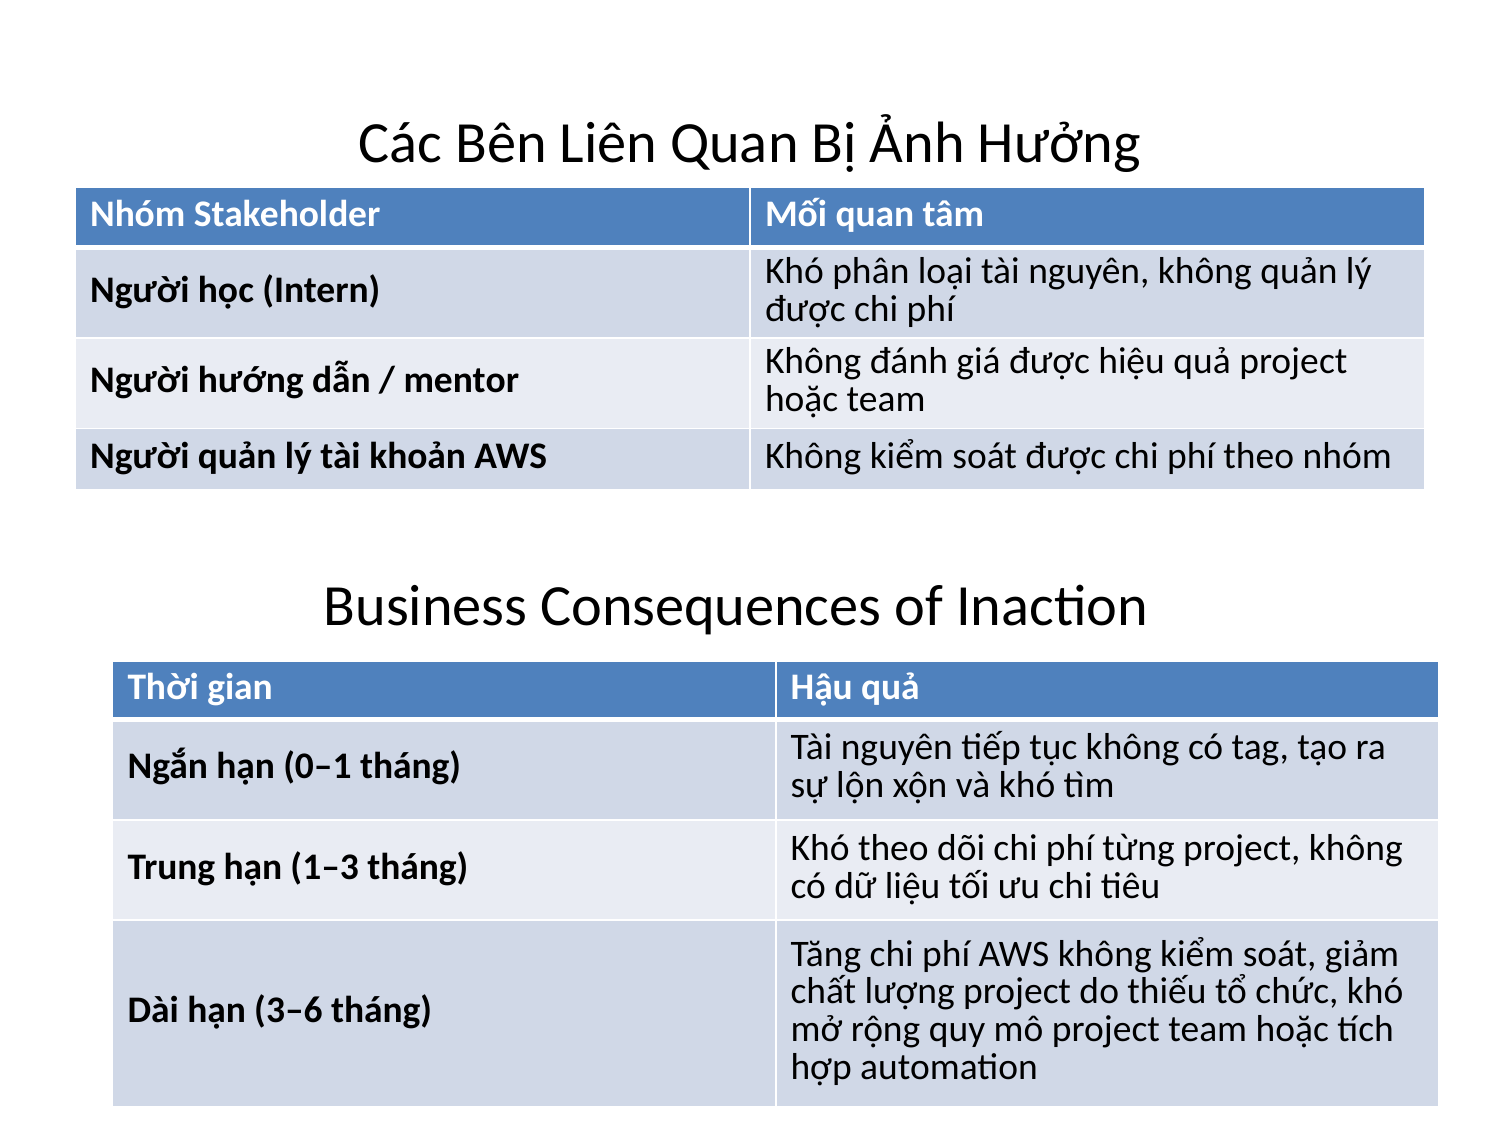

# Các Bên Liên Quan Bị Ảnh Hưởng
| Nhóm Stakeholder | Mối quan tâm |
| --- | --- |
| Người học (Intern) | Khó phân loại tài nguyên, không quản lý được chi phí |
| Người hướng dẫn / mentor | Không đánh giá được hiệu quả project hoặc team |
| Người quản lý tài khoản AWS | Không kiểm soát được chi phí theo nhóm |
Business Consequences of Inaction
| Thời gian | Hậu quả |
| --- | --- |
| Ngắn hạn (0–1 tháng) | Tài nguyên tiếp tục không có tag, tạo ra sự lộn xộn và khó tìm |
| Trung hạn (1–3 tháng) | Khó theo dõi chi phí từng project, không có dữ liệu tối ưu chi tiêu |
| Dài hạn (3–6 tháng) | Tăng chi phí AWS không kiểm soát, giảm chất lượng project do thiếu tổ chức, khó mở rộng quy mô project team hoặc tích hợp automation |